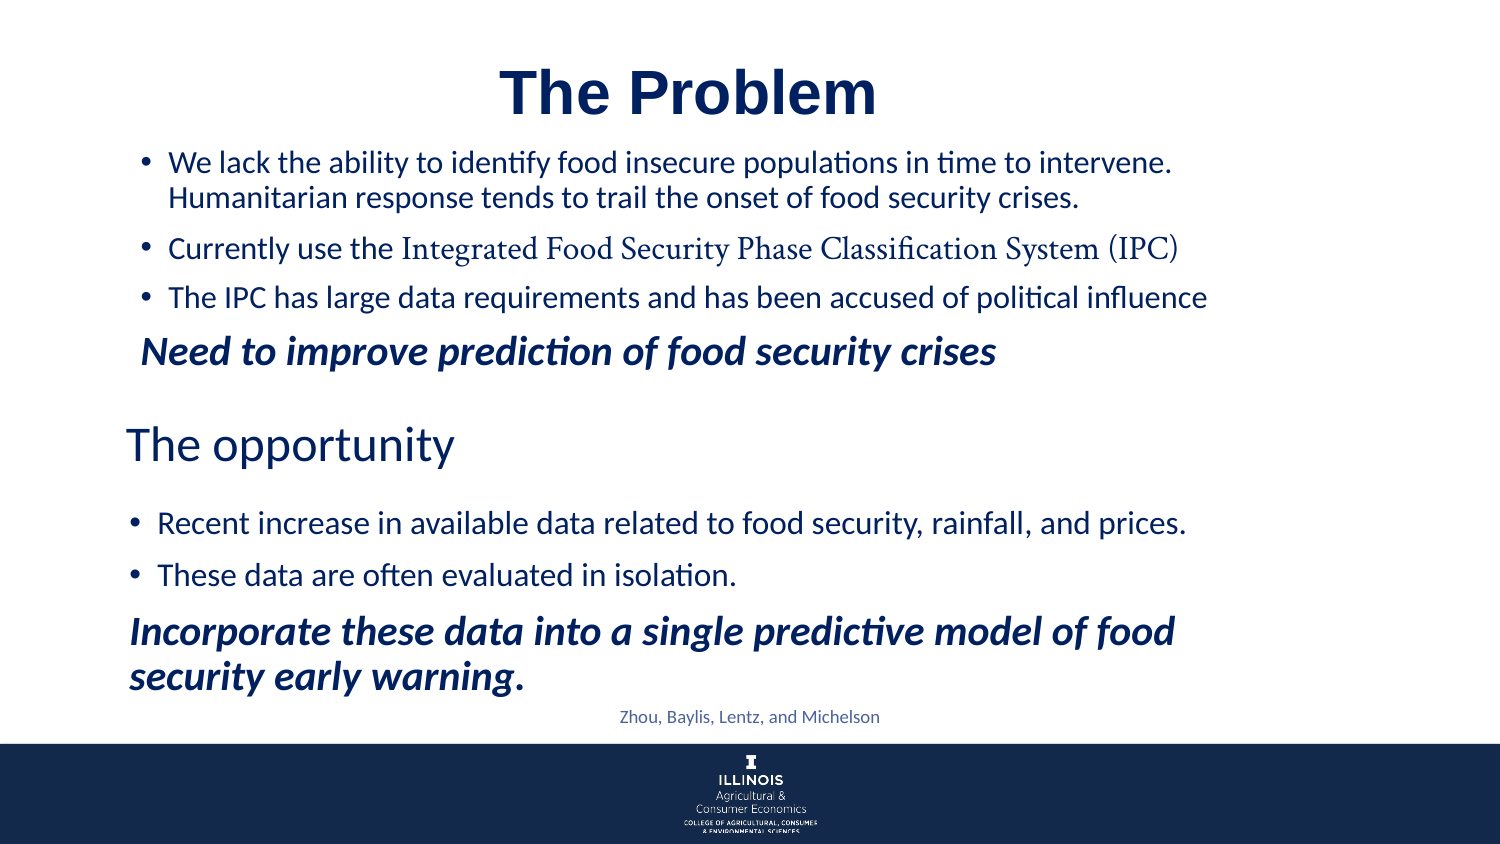

The Problem
We lack the ability to identify food insecure populations in time to intervene. Humanitarian response tends to trail the onset of food security crises.
Currently use the Integrated Food Security Phase Classification System (IPC)
The IPC has large data requirements and has been accused of political influence
Need to improve prediction of food security crises
The opportunity
Recent increase in available data related to food security, rainfall, and prices.
These data are often evaluated in isolation.
Incorporate these data into a single predictive model of food security early warning.
Zhou, Baylis, Lentz, and Michelson